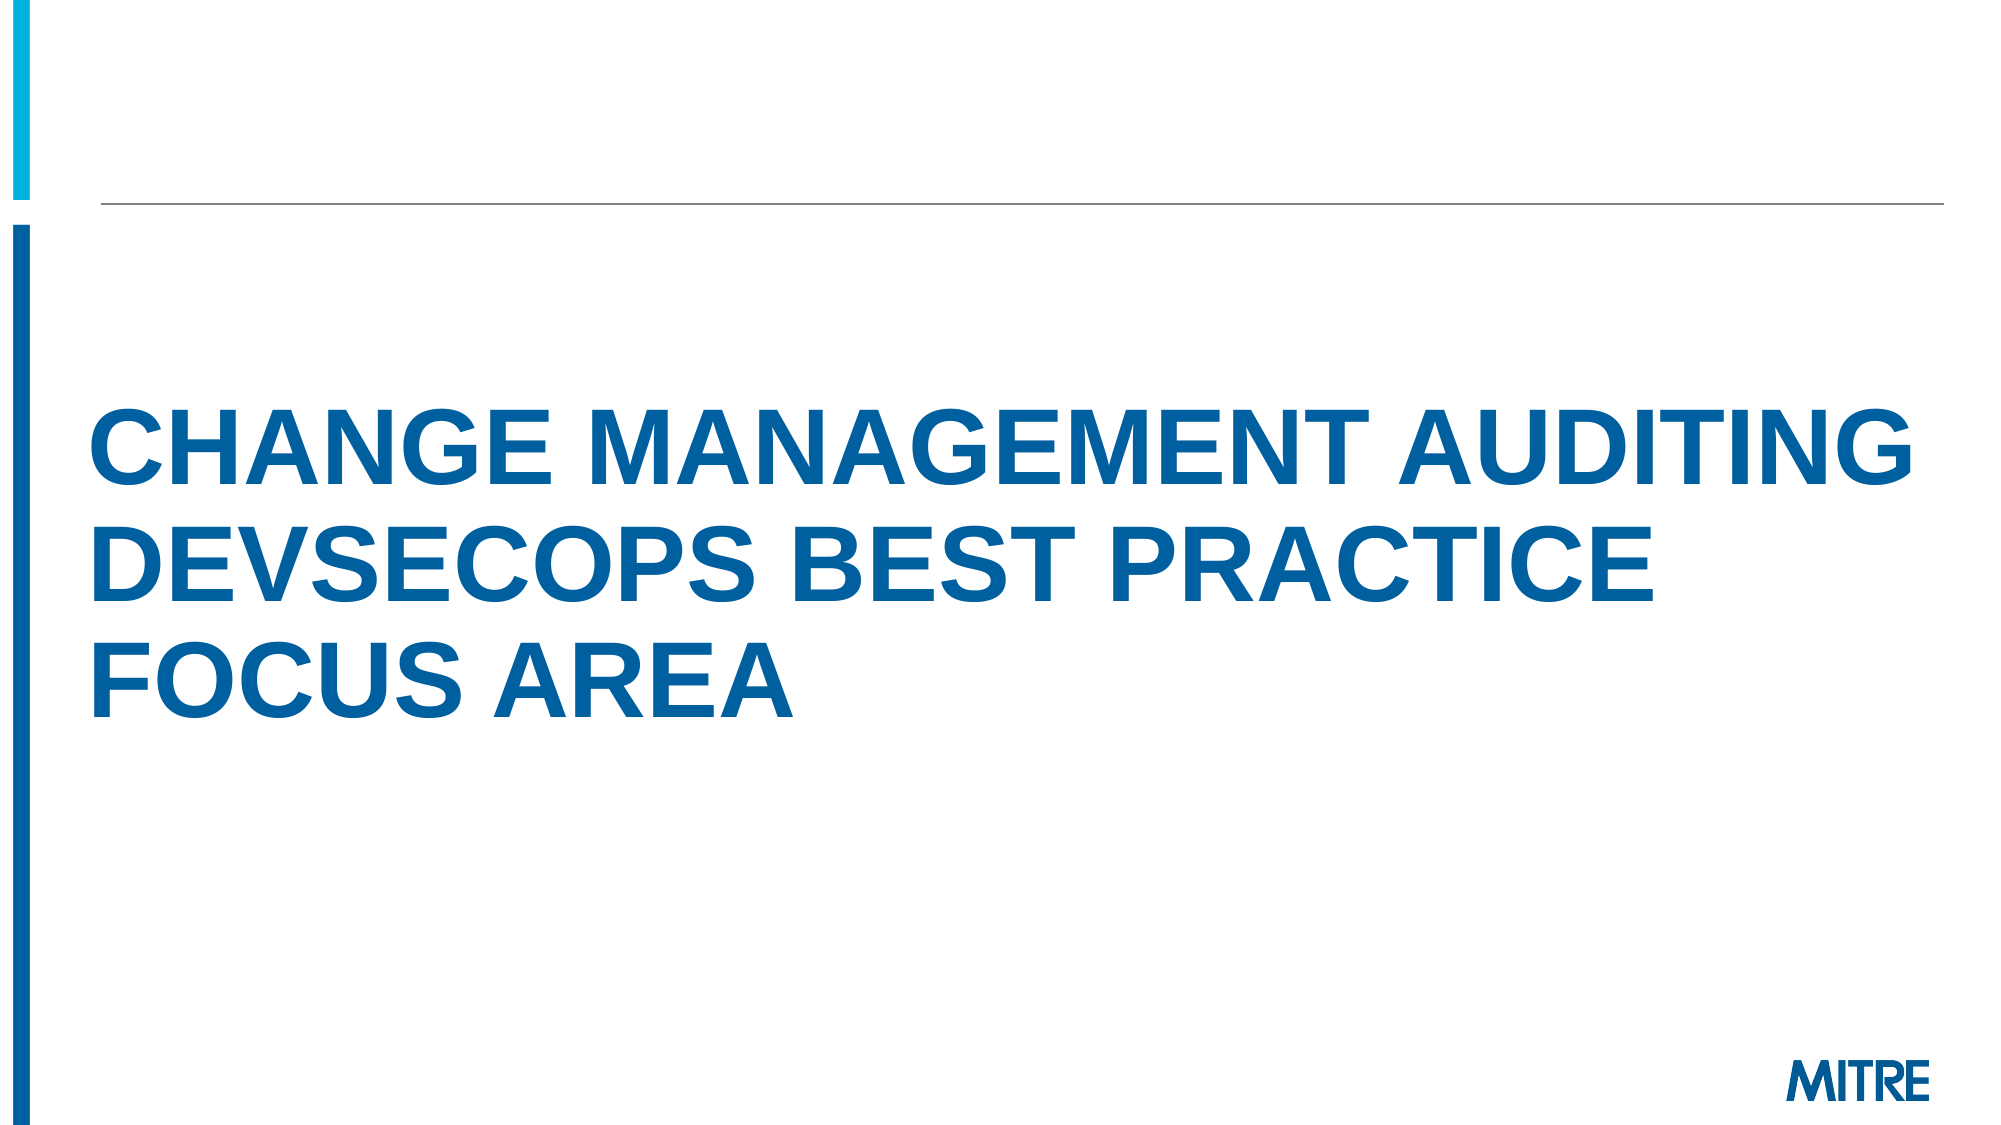

# Change management auditing devsecops best practice focus area